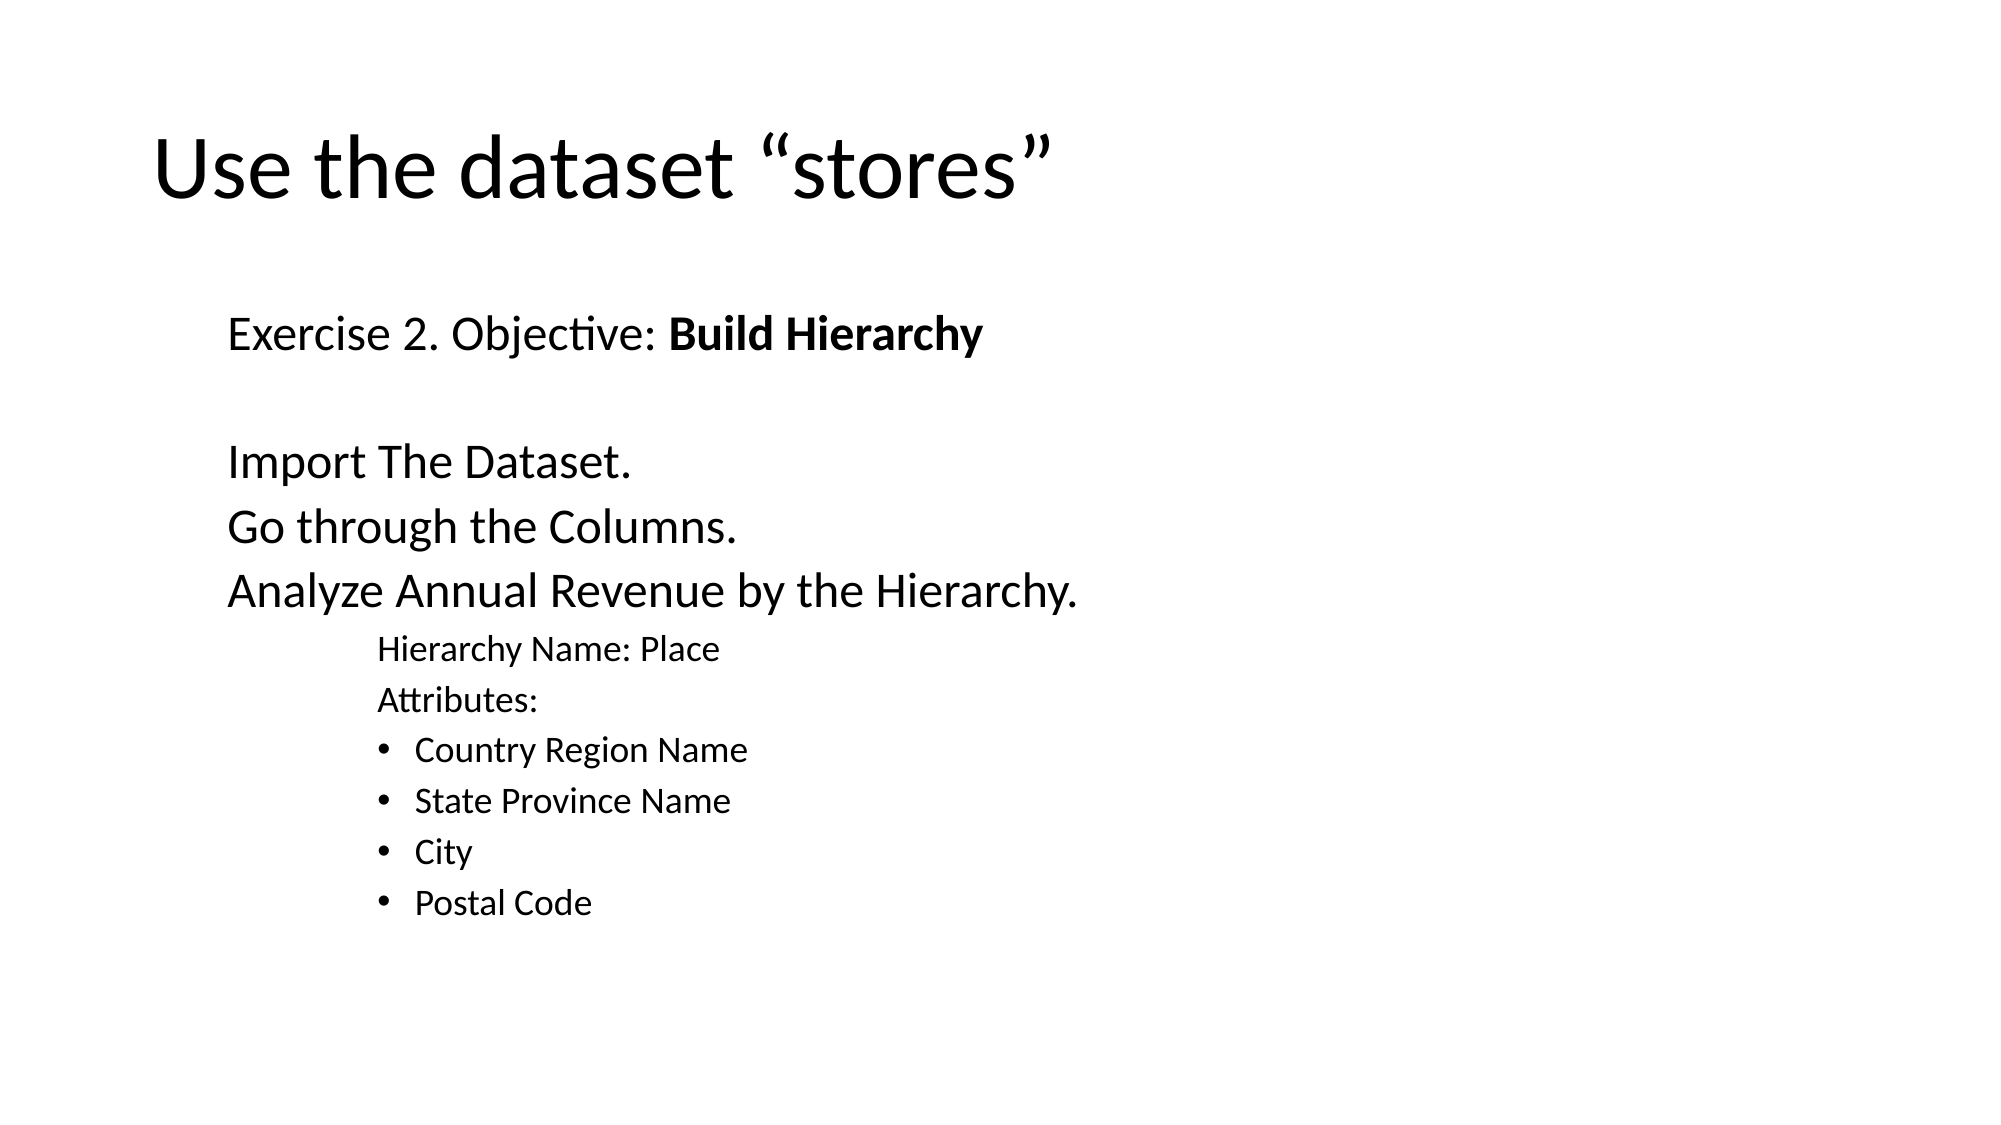

# Use the dataset “stores”
Exercise 2. Objective: Build Hierarchy

Import The Dataset.
Go through the Columns.
Analyze Annual Revenue by the Hierarchy.
Hierarchy Name: Place
Attributes:
Country Region Name
State Province Name
City
Postal Code